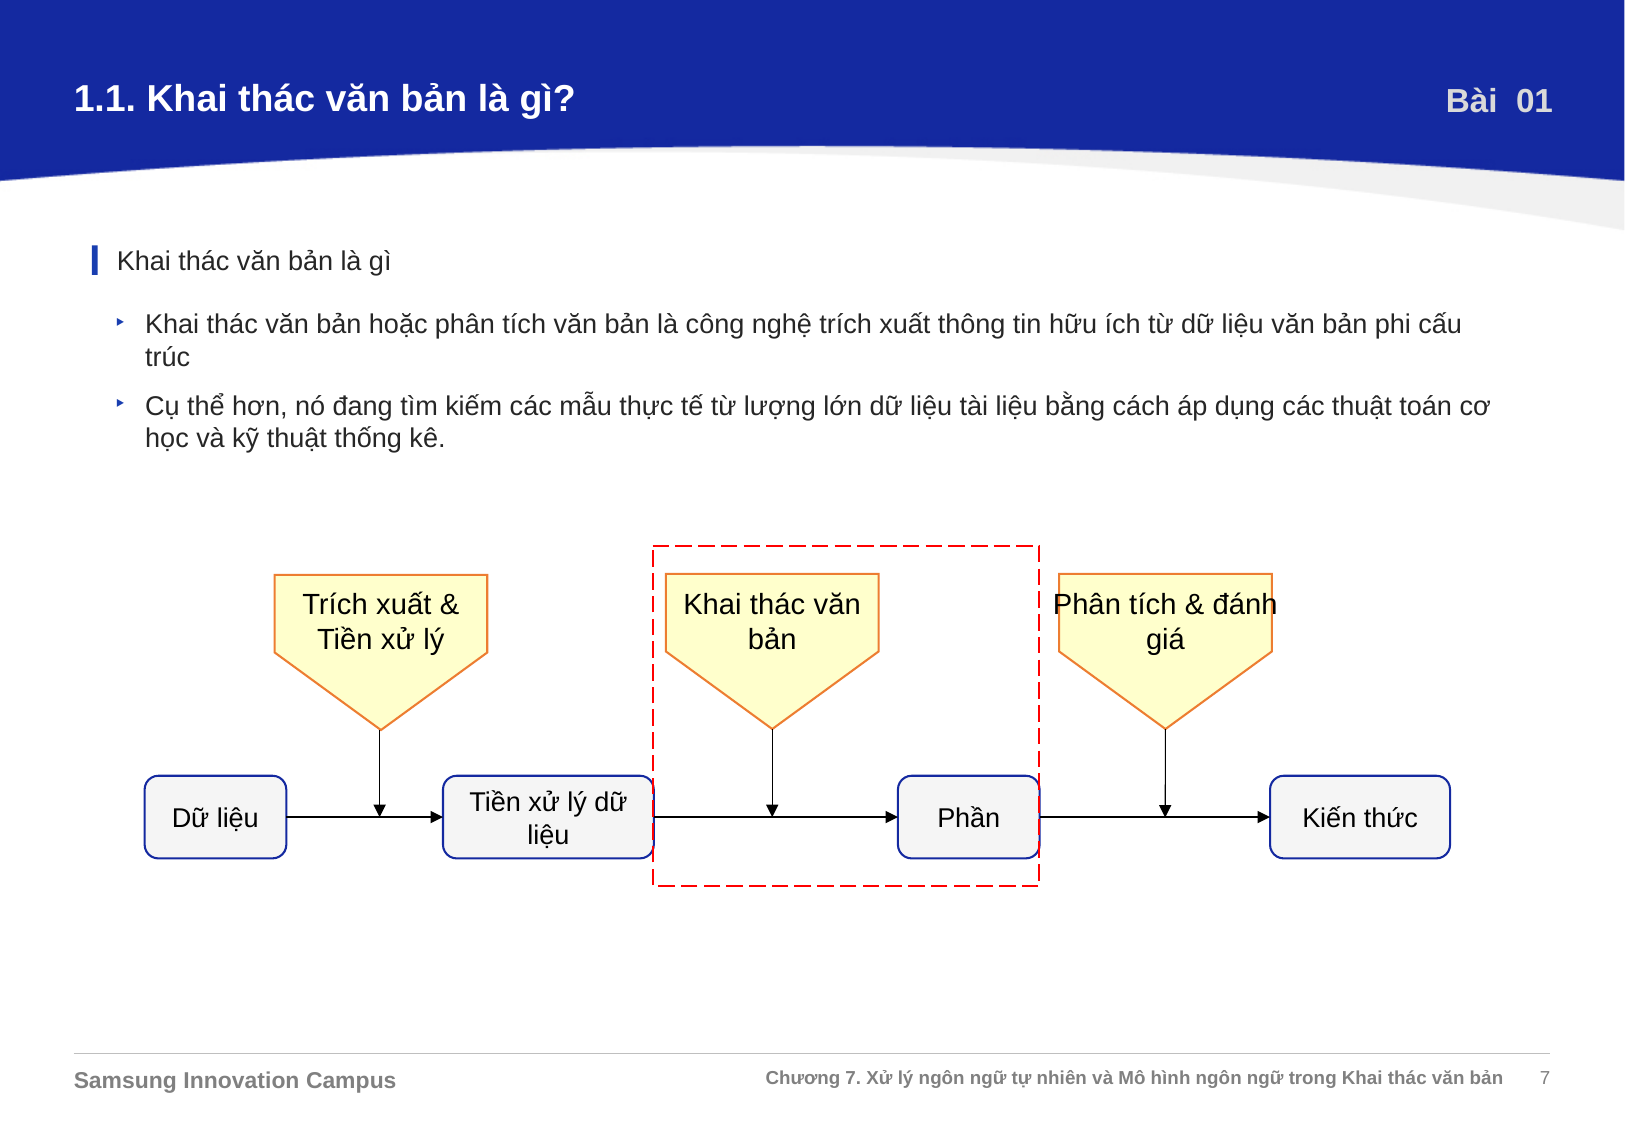

1.1. Khai thác văn bản là gì?
Bài  01
Khai thác văn bản là gì

Khai thác văn bản hoặc phân tích văn bản là công nghệ trích xuất thông tin hữu ích từ dữ liệu văn bản phi cấu trúc
Cụ thể hơn, nó đang tìm kiếm các mẫu thực tế từ lượng lớn dữ liệu tài liệu bằng cách áp dụng các thuật toán cơ học và kỹ thuật thống kê.

Khai thác văn bản

Phân tích & đánh giá

Trích xuất &
Tiền xử lý
Dữ liệu
Tiền xử lý dữ liệu
Phần
Kiến thức